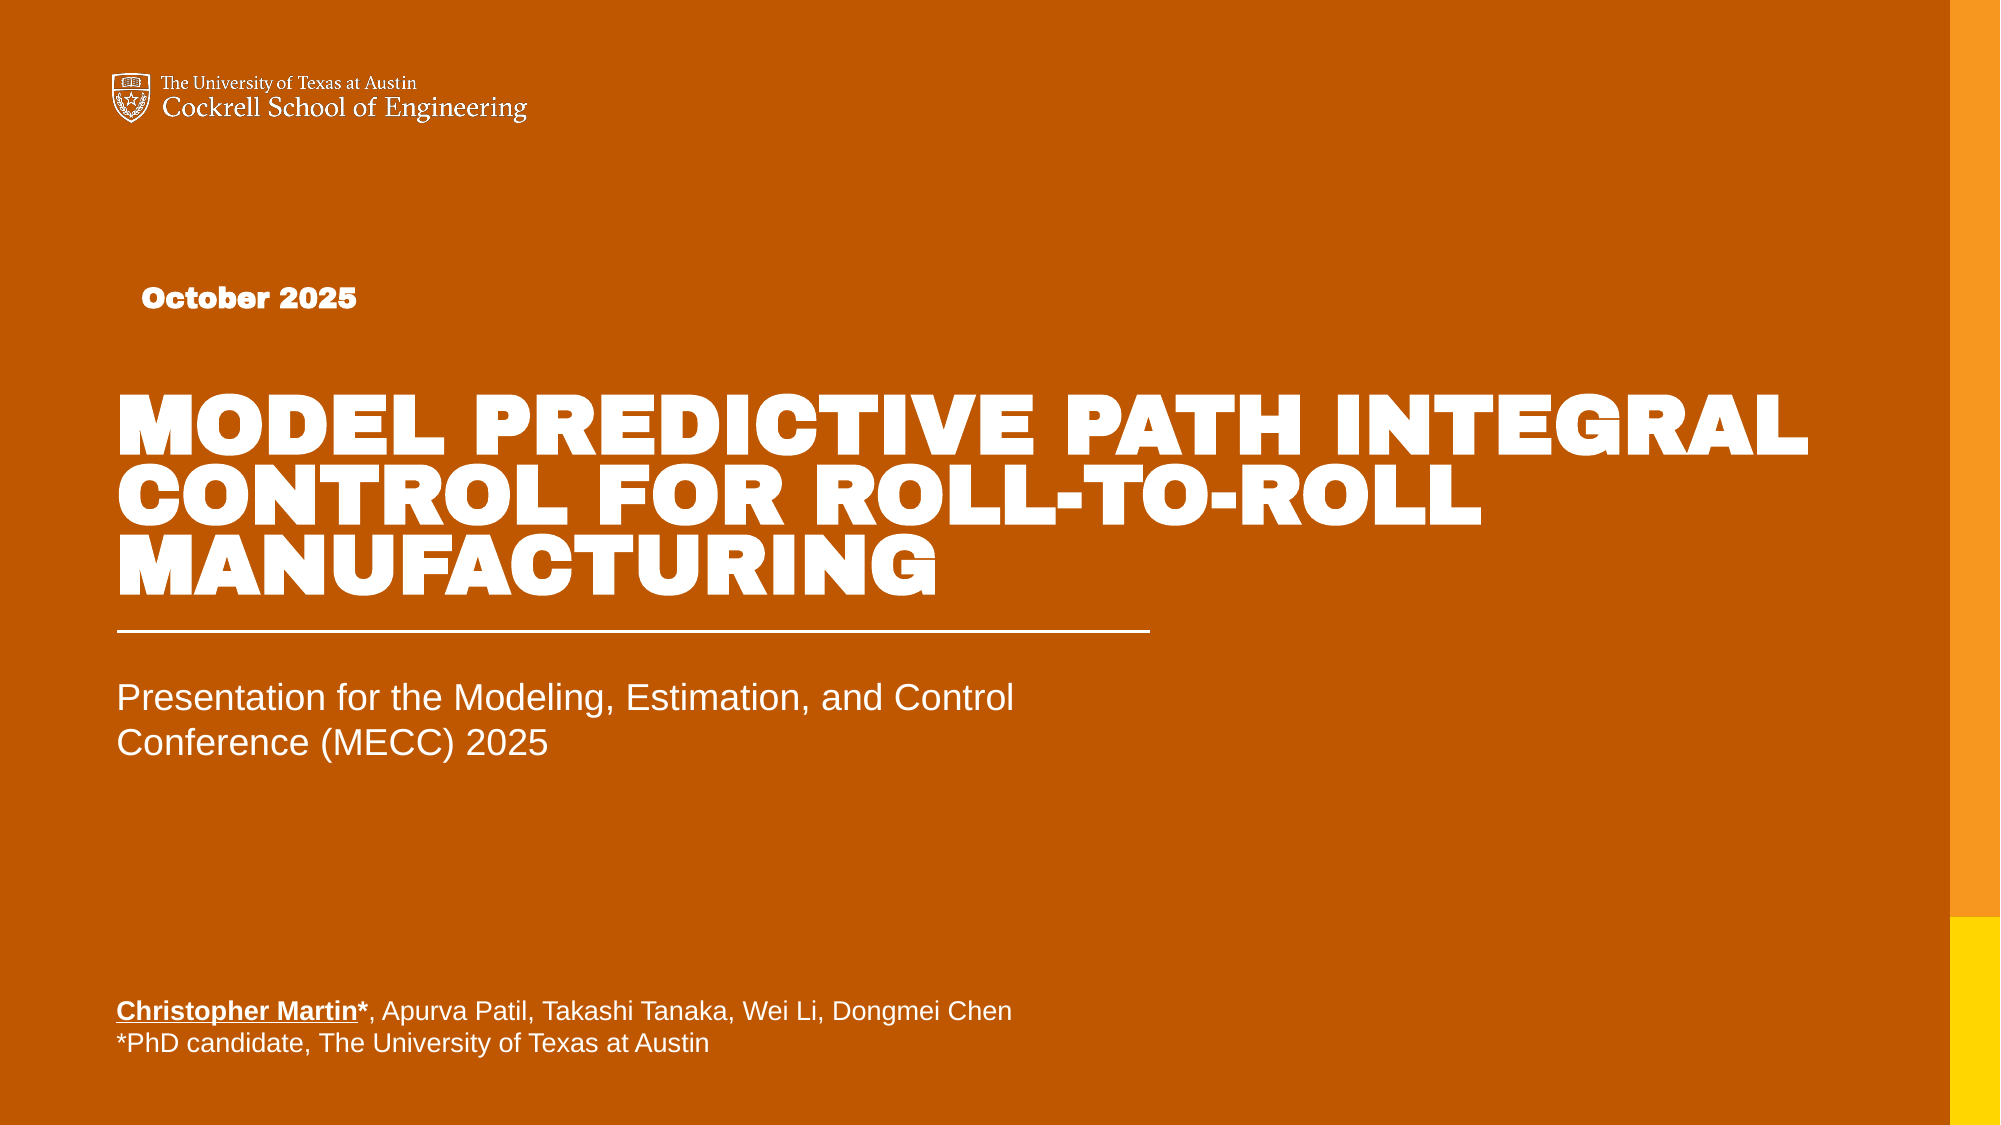

October 2025
Model Predictive Path Integral Control for Roll-to-Roll Manufacturing
Presentation for the Modeling, Estimation, and Control Conference (MECC) 2025
Christopher Martin*, Apurva Patil, Takashi Tanaka, Wei Li, Dongmei Chen
*PhD candidate, The University of Texas at Austin